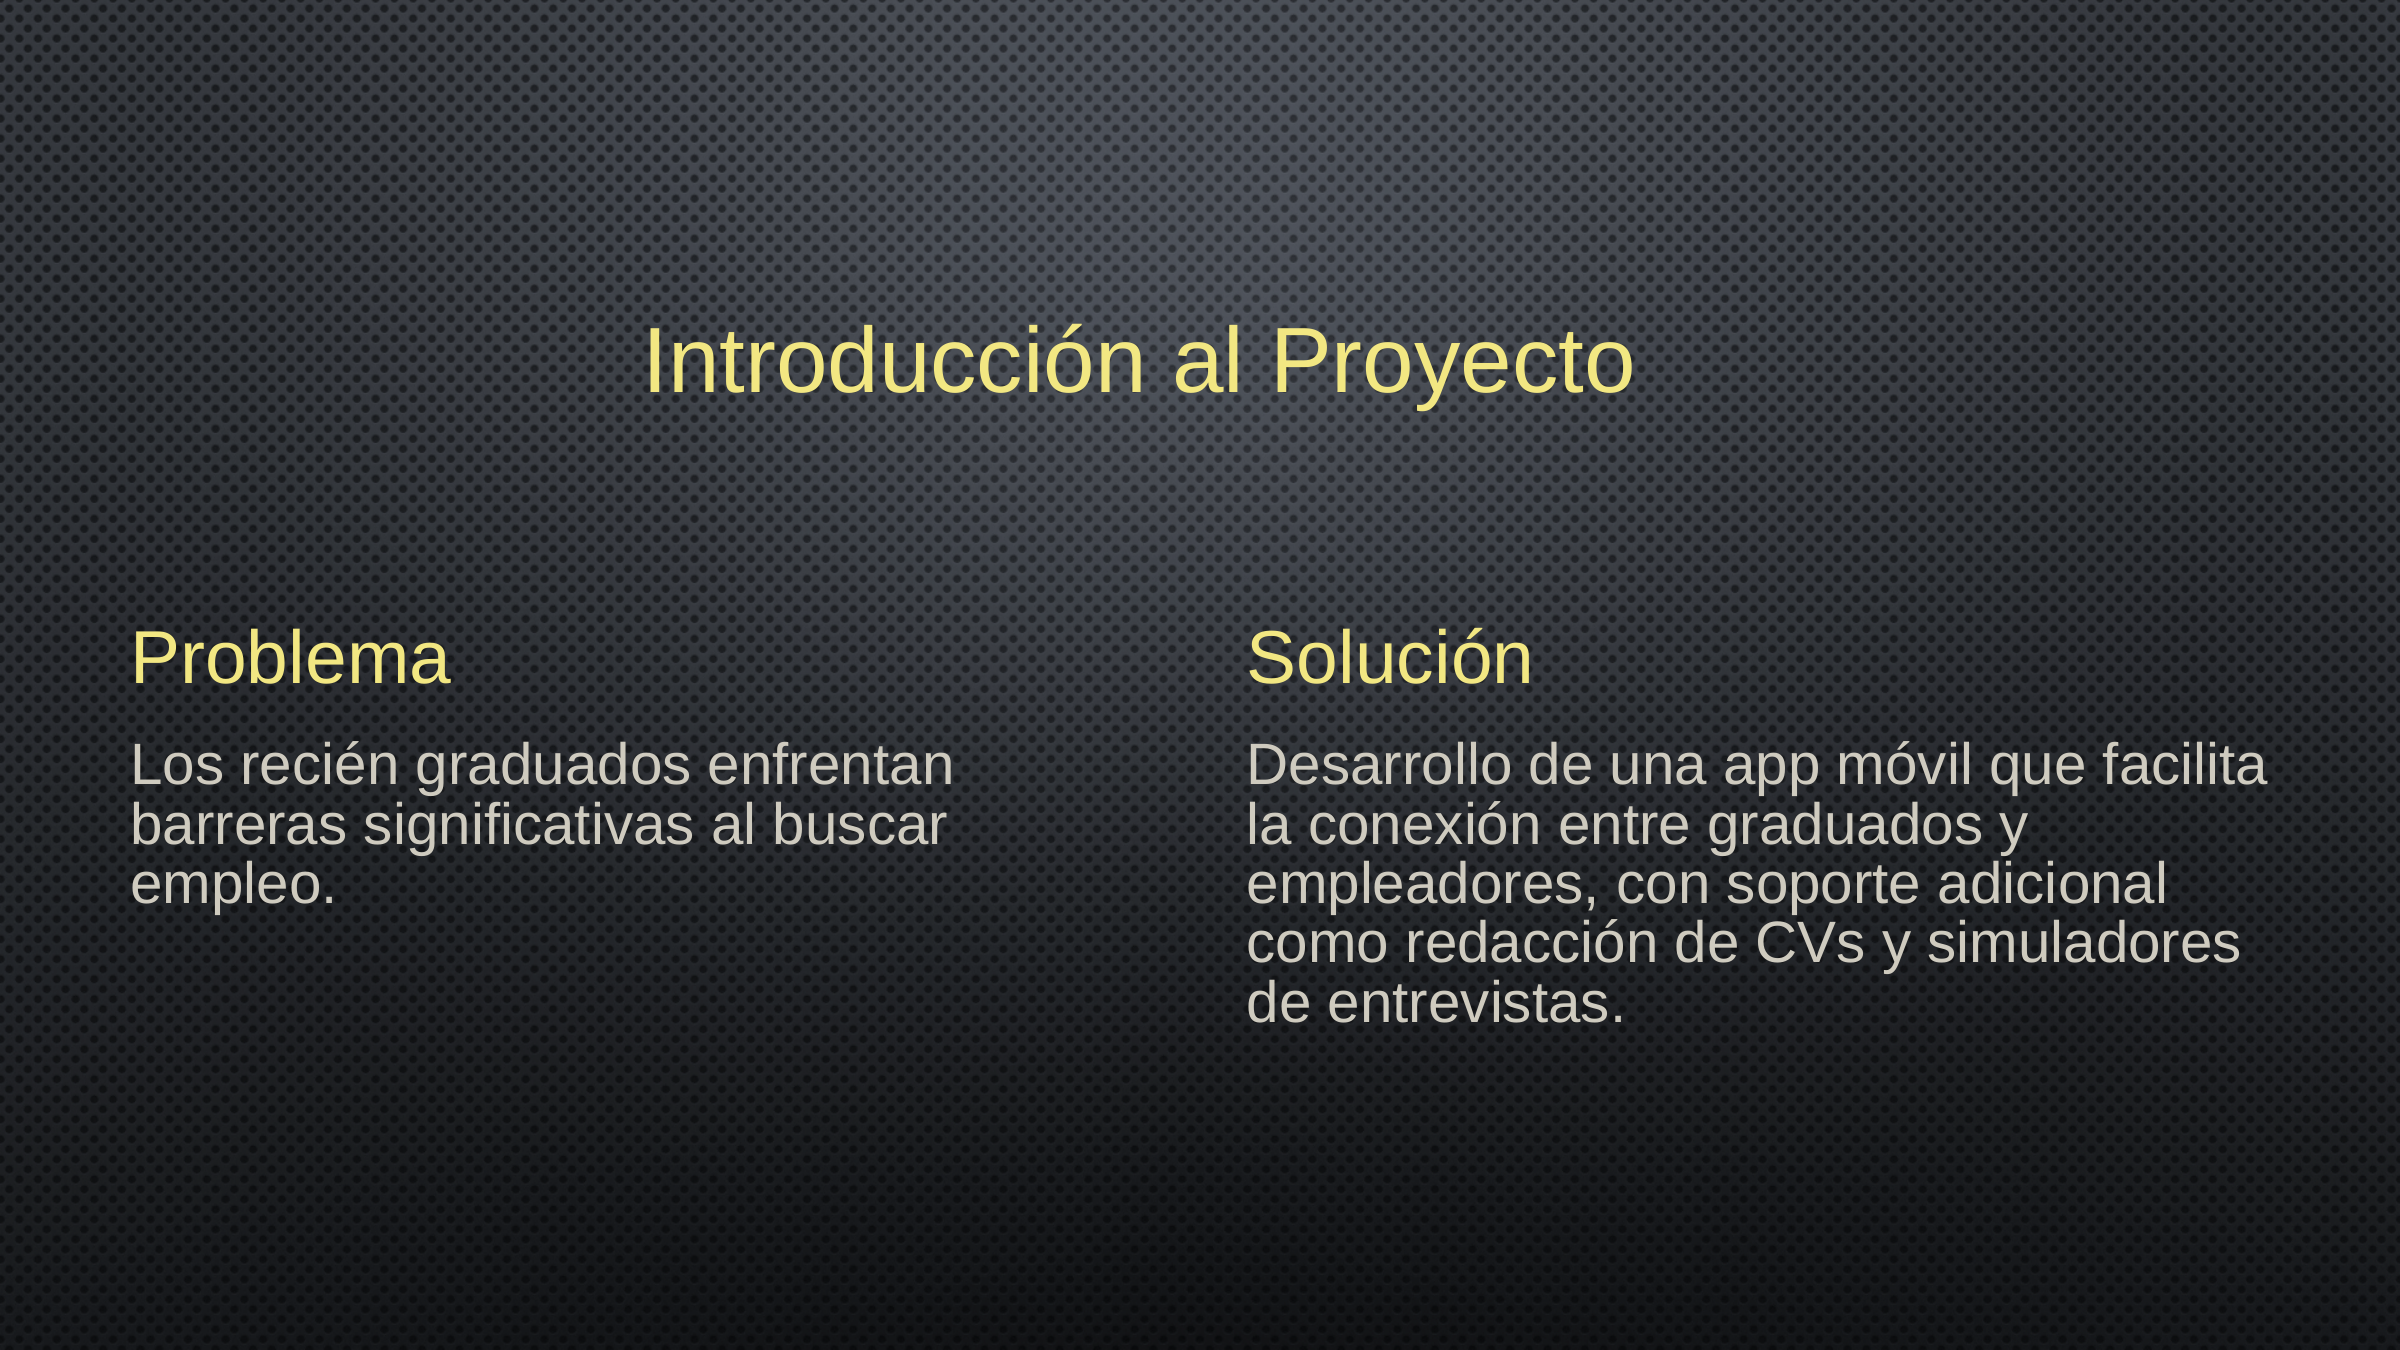

Introducción al Proyecto
Problema
Solución
Los recién graduados enfrentan barreras significativas al buscar empleo.
Desarrollo de una app móvil que facilita la conexión entre graduados y empleadores, con soporte adicional como redacción de CVs y simuladores de entrevistas.